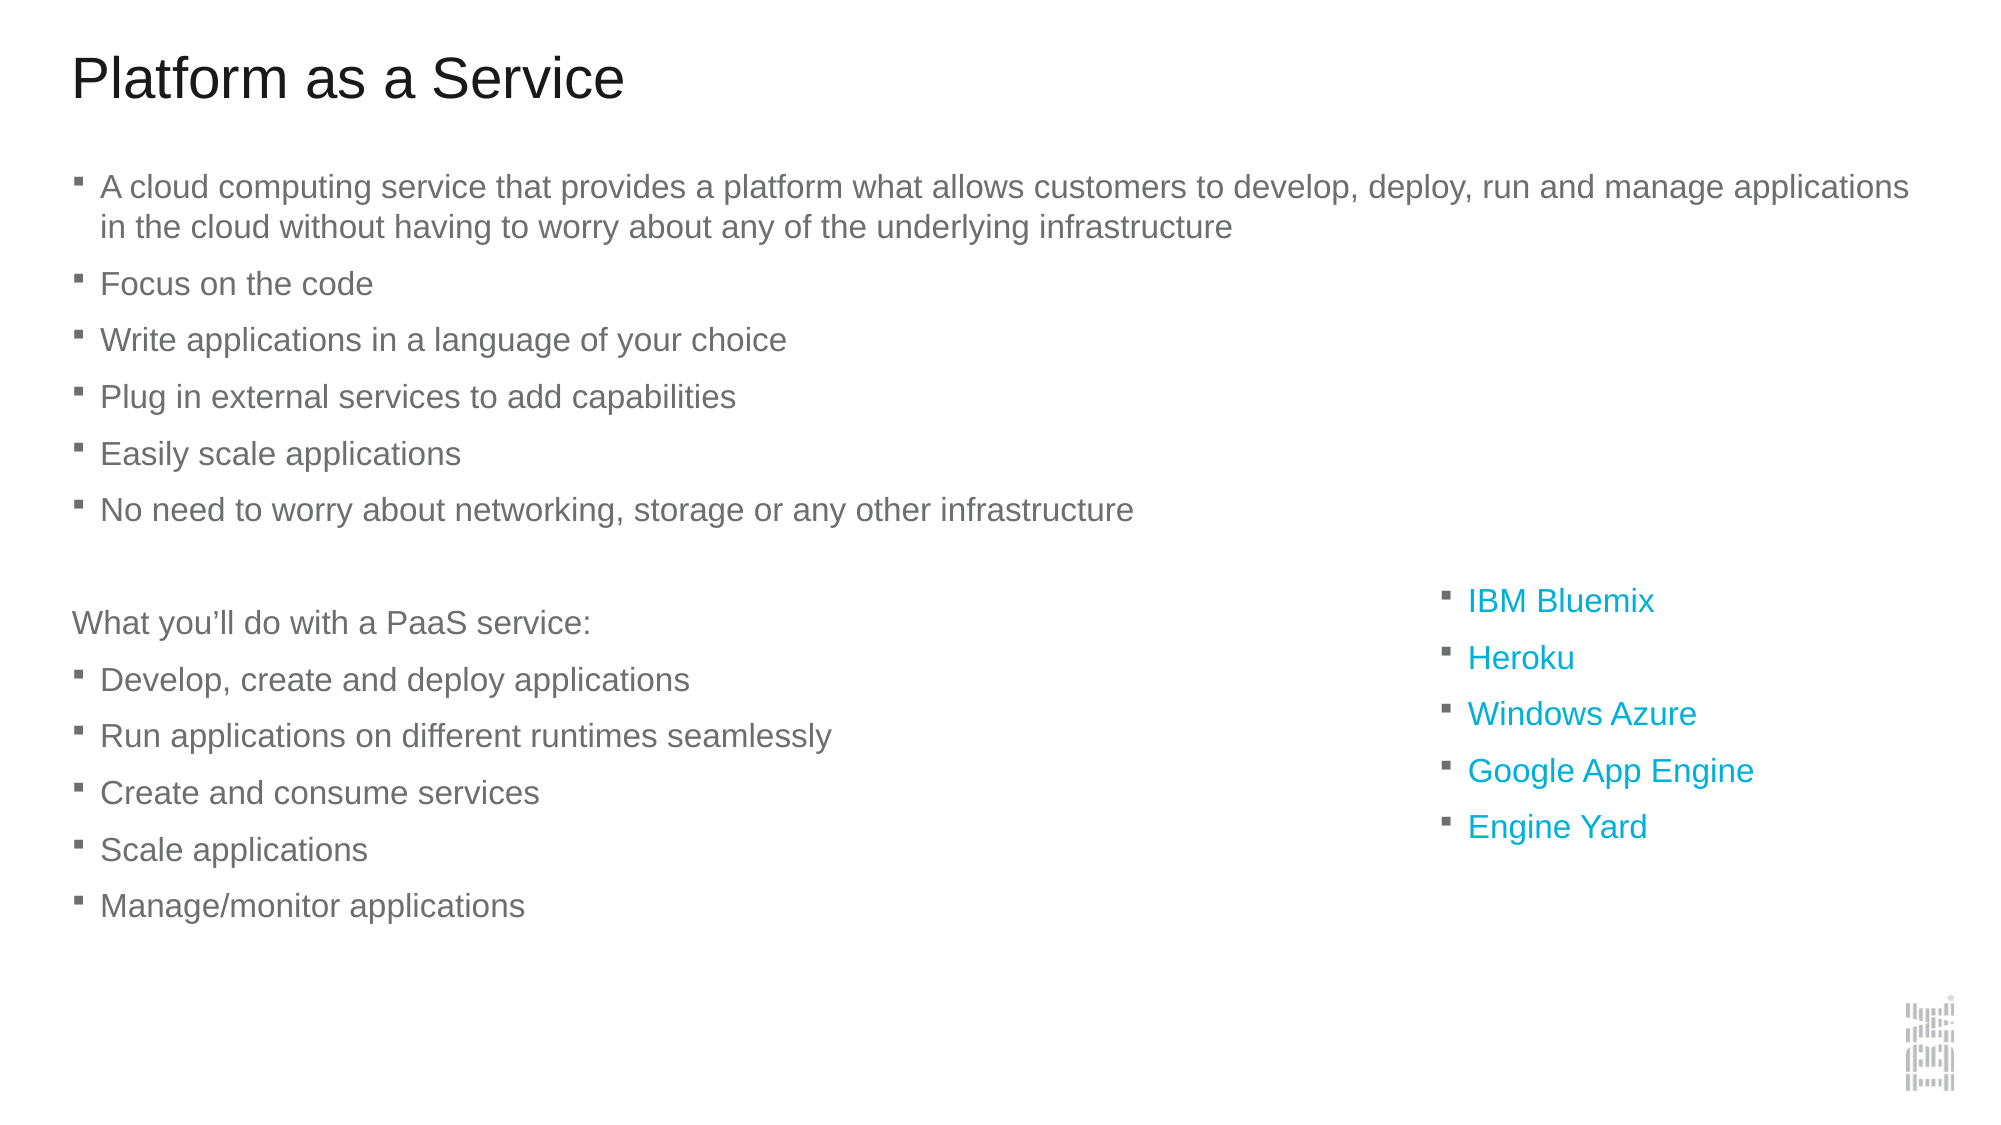

# Platform as a Service
A cloud computing service that provides a platform what allows customers to develop, deploy, run and manage applications in the cloud without having to worry about any of the underlying infrastructure
Focus on the code
Write applications in a language of your choice
Plug in external services to add capabilities
Easily scale applications
No need to worry about networking, storage or any other infrastructure

What you’ll do with a PaaS service:
Develop, create and deploy applications
Run applications on different runtimes seamlessly
Create and consume services
Scale applications
Manage/monitor applications

IBM Bluemix
Heroku
Windows Azure
Google App Engine
Engine Yard